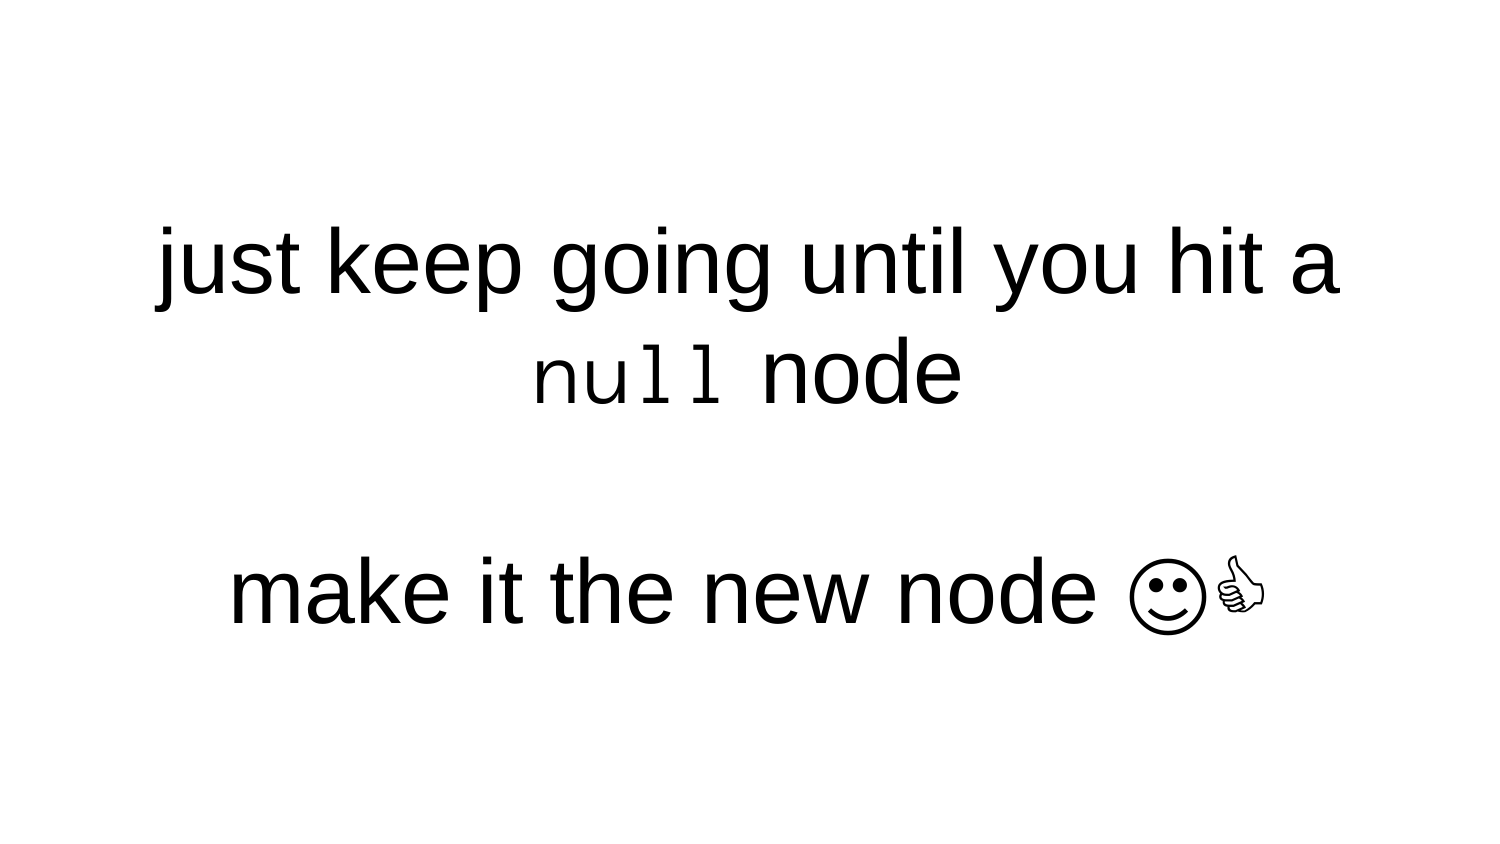

# just keep going until you hit a null node make it the new node 🙂👍